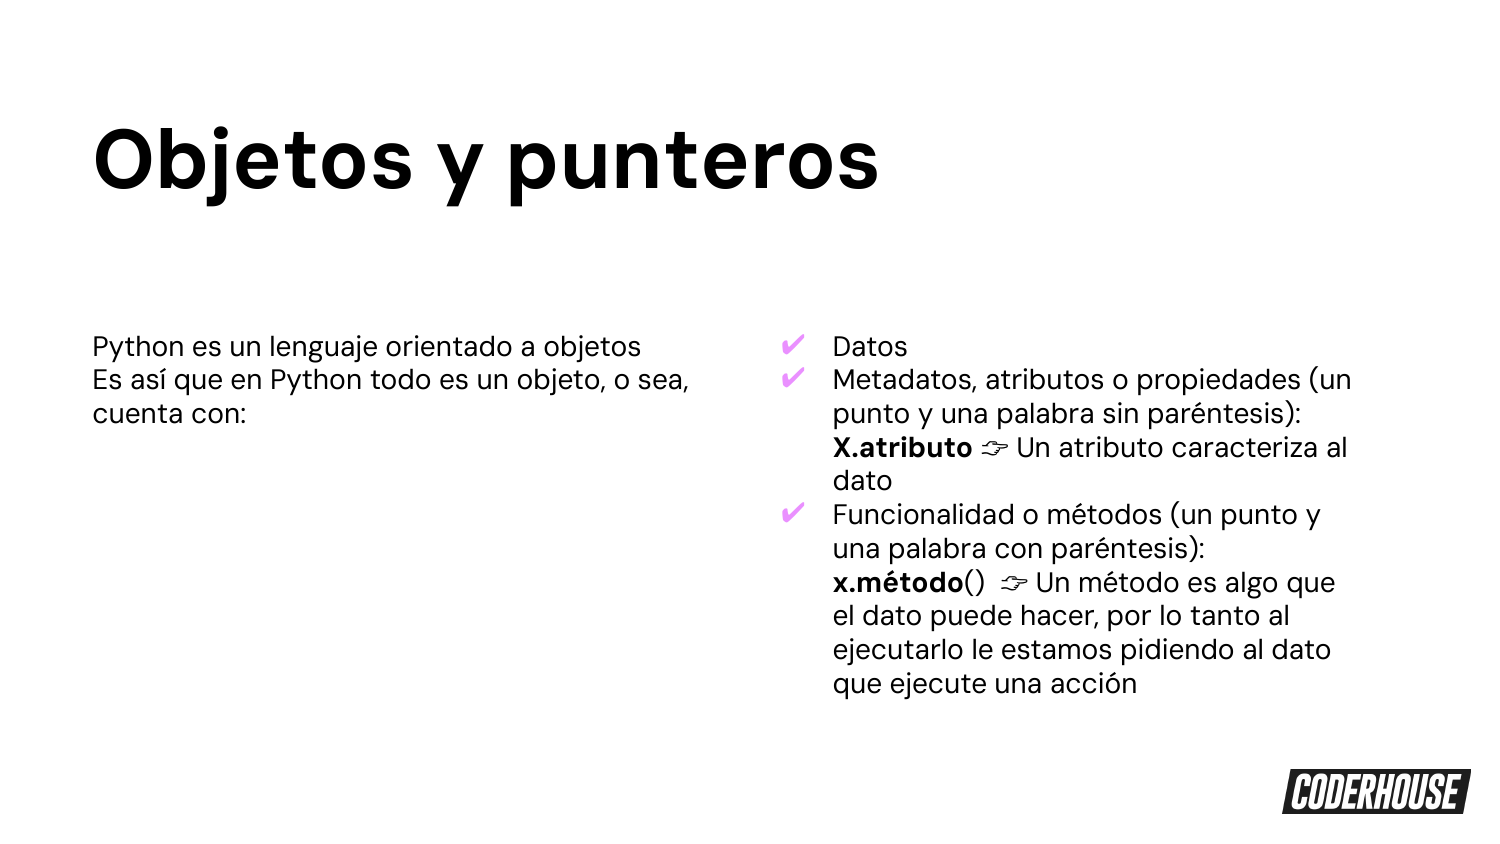

Objetos y punteros

Python es un lenguaje orientado a objetos
Es así que en Python todo es un objeto, o sea, cuenta con:
Datos
Metadatos, atributos o propiedades (un punto y una palabra sin paréntesis):
X.atributo 👉 Un atributo caracteriza al dato
Funcionalidad o métodos (un punto y una palabra con paréntesis):
x.método()  👉 Un método es algo que el dato puede hacer, por lo tanto al ejecutarlo le estamos pidiendo al dato que ejecute una acción